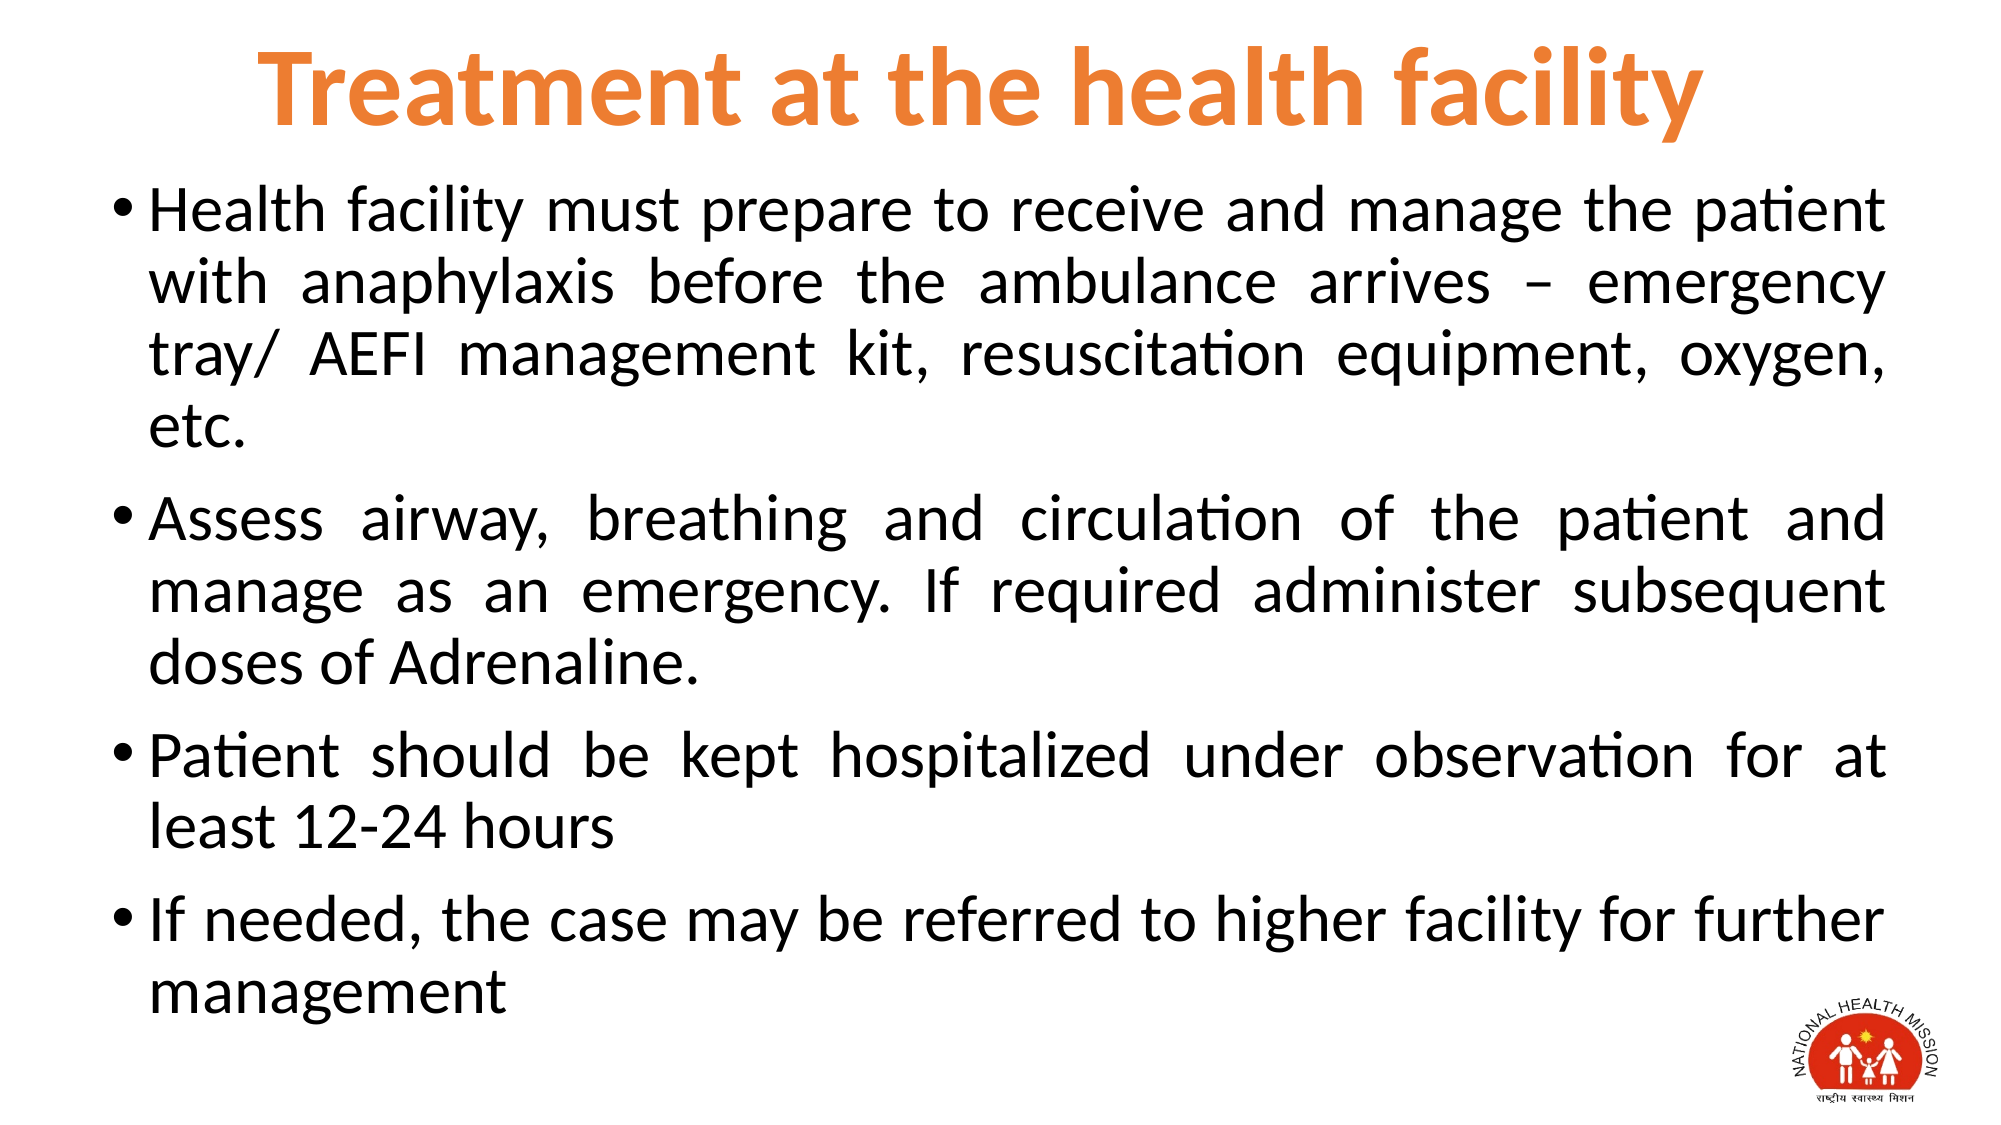

# Treatment at the health facility
Health facility must prepare to receive and manage the patient with anaphylaxis before the ambulance arrives – emergency tray/ AEFI management kit, resuscitation equipment, oxygen, etc.
Assess airway, breathing and circulation of the patient and manage as an emergency. If required administer subsequent doses of Adrenaline.
Patient should be kept hospitalized under observation for at least 12-24 hours
If needed, the case may be referred to higher facility for further management